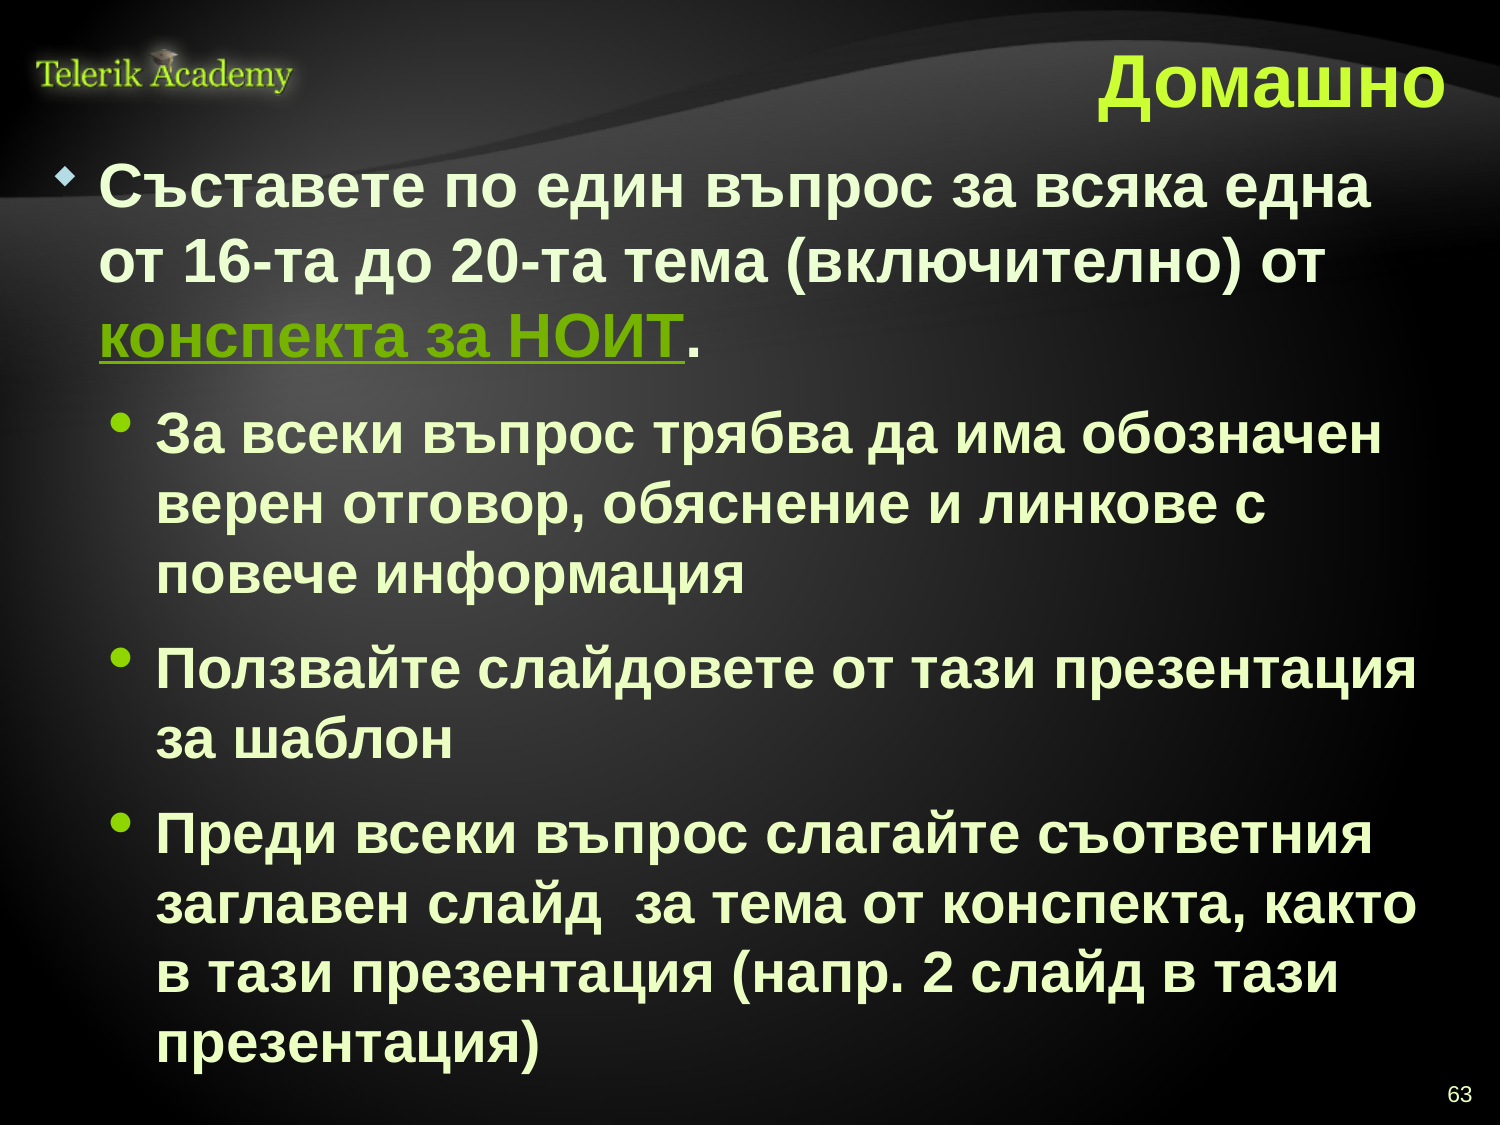

# Домашно
Съставете по един въпрос за всяка една от 16-та до 20-та тема (включително) от конспекта за НОИТ.
За всеки въпрос трябва да има обозначен верен отговор, обяснение и линкове с повече информация
Ползвайте слайдовете от тази презентация за шаблон
Преди всеки въпрос слагайте съответния заглавен слайд  за тема от конспекта, както в тази презентация (напр. 2 слайд в тази презентация)
63